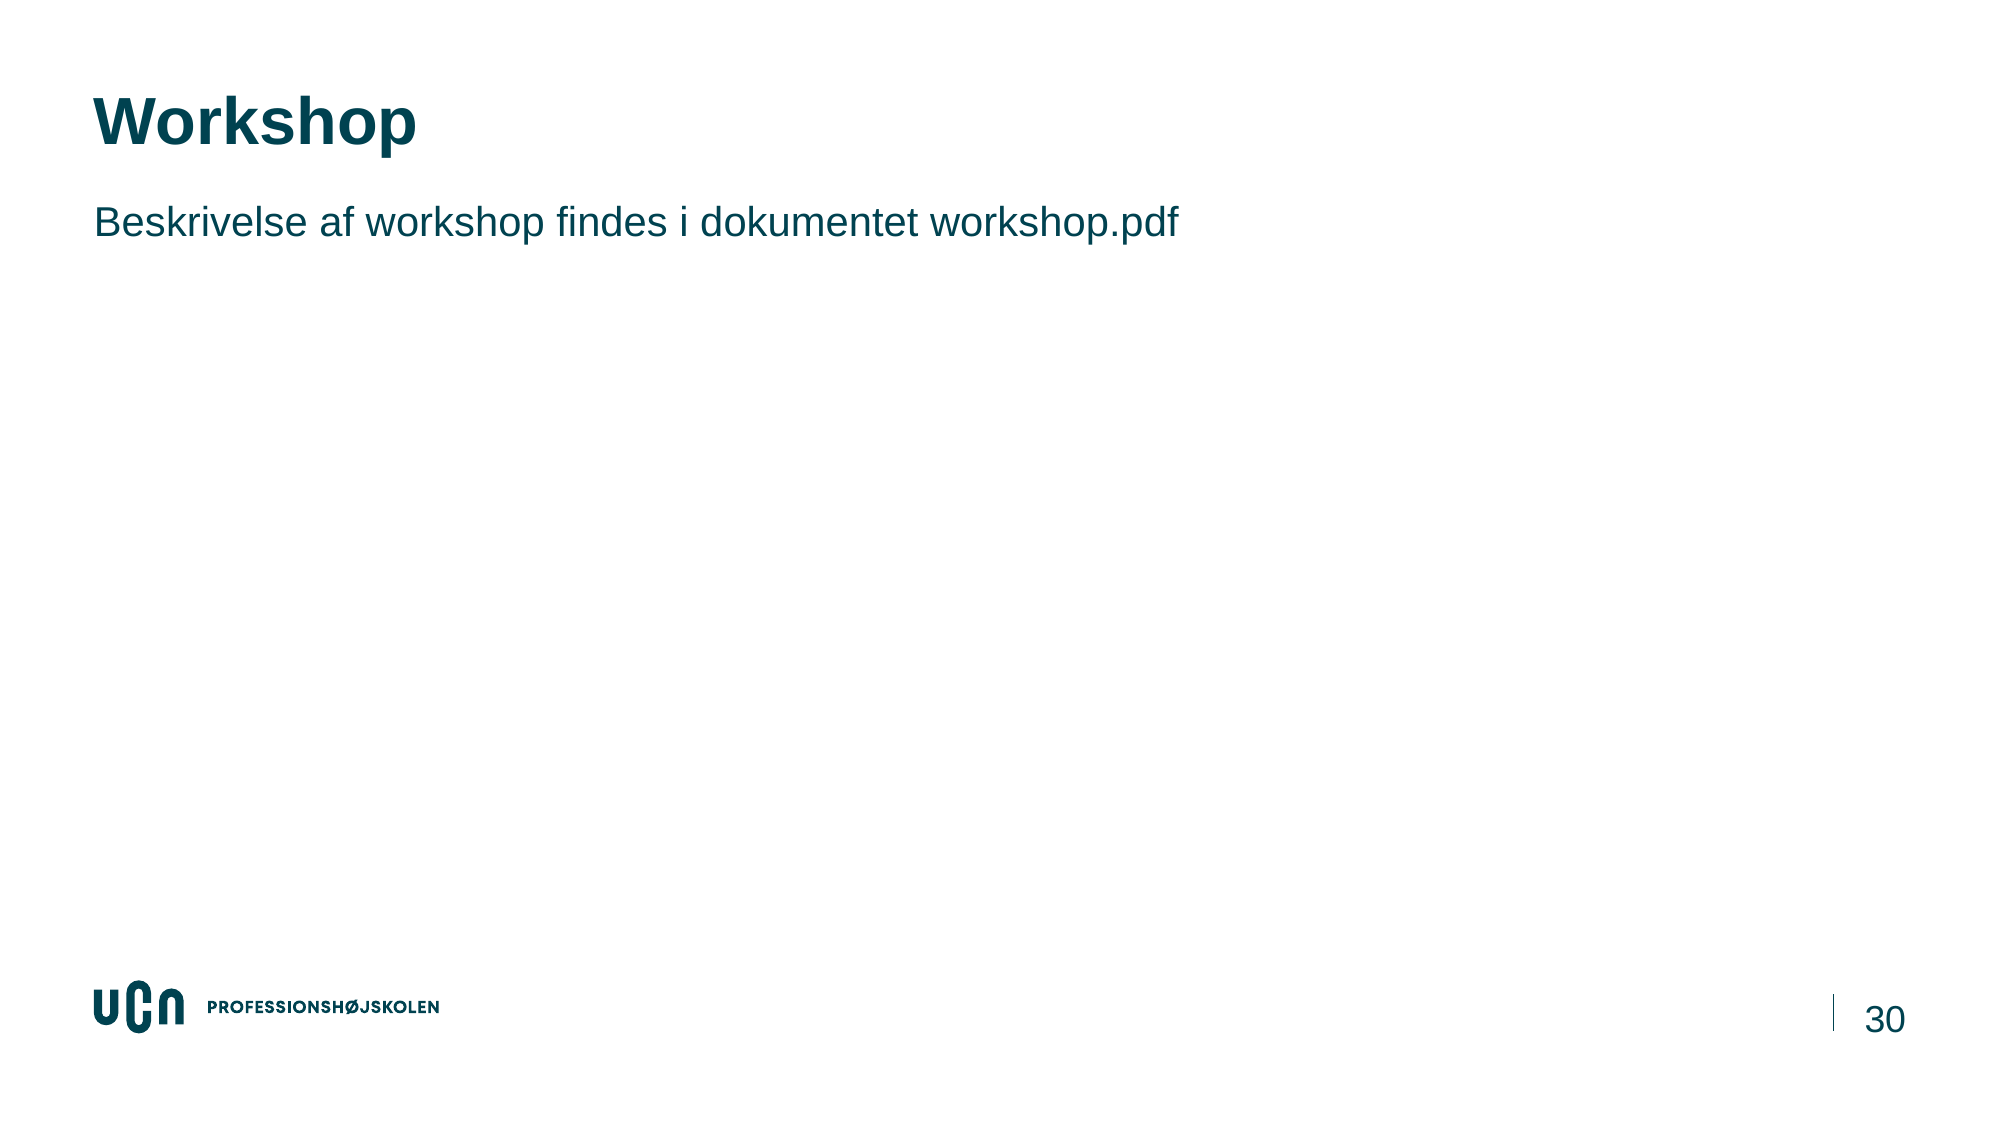

# Workshop
Beskrivelse af workshop findes i dokumentet workshop.pdf

30